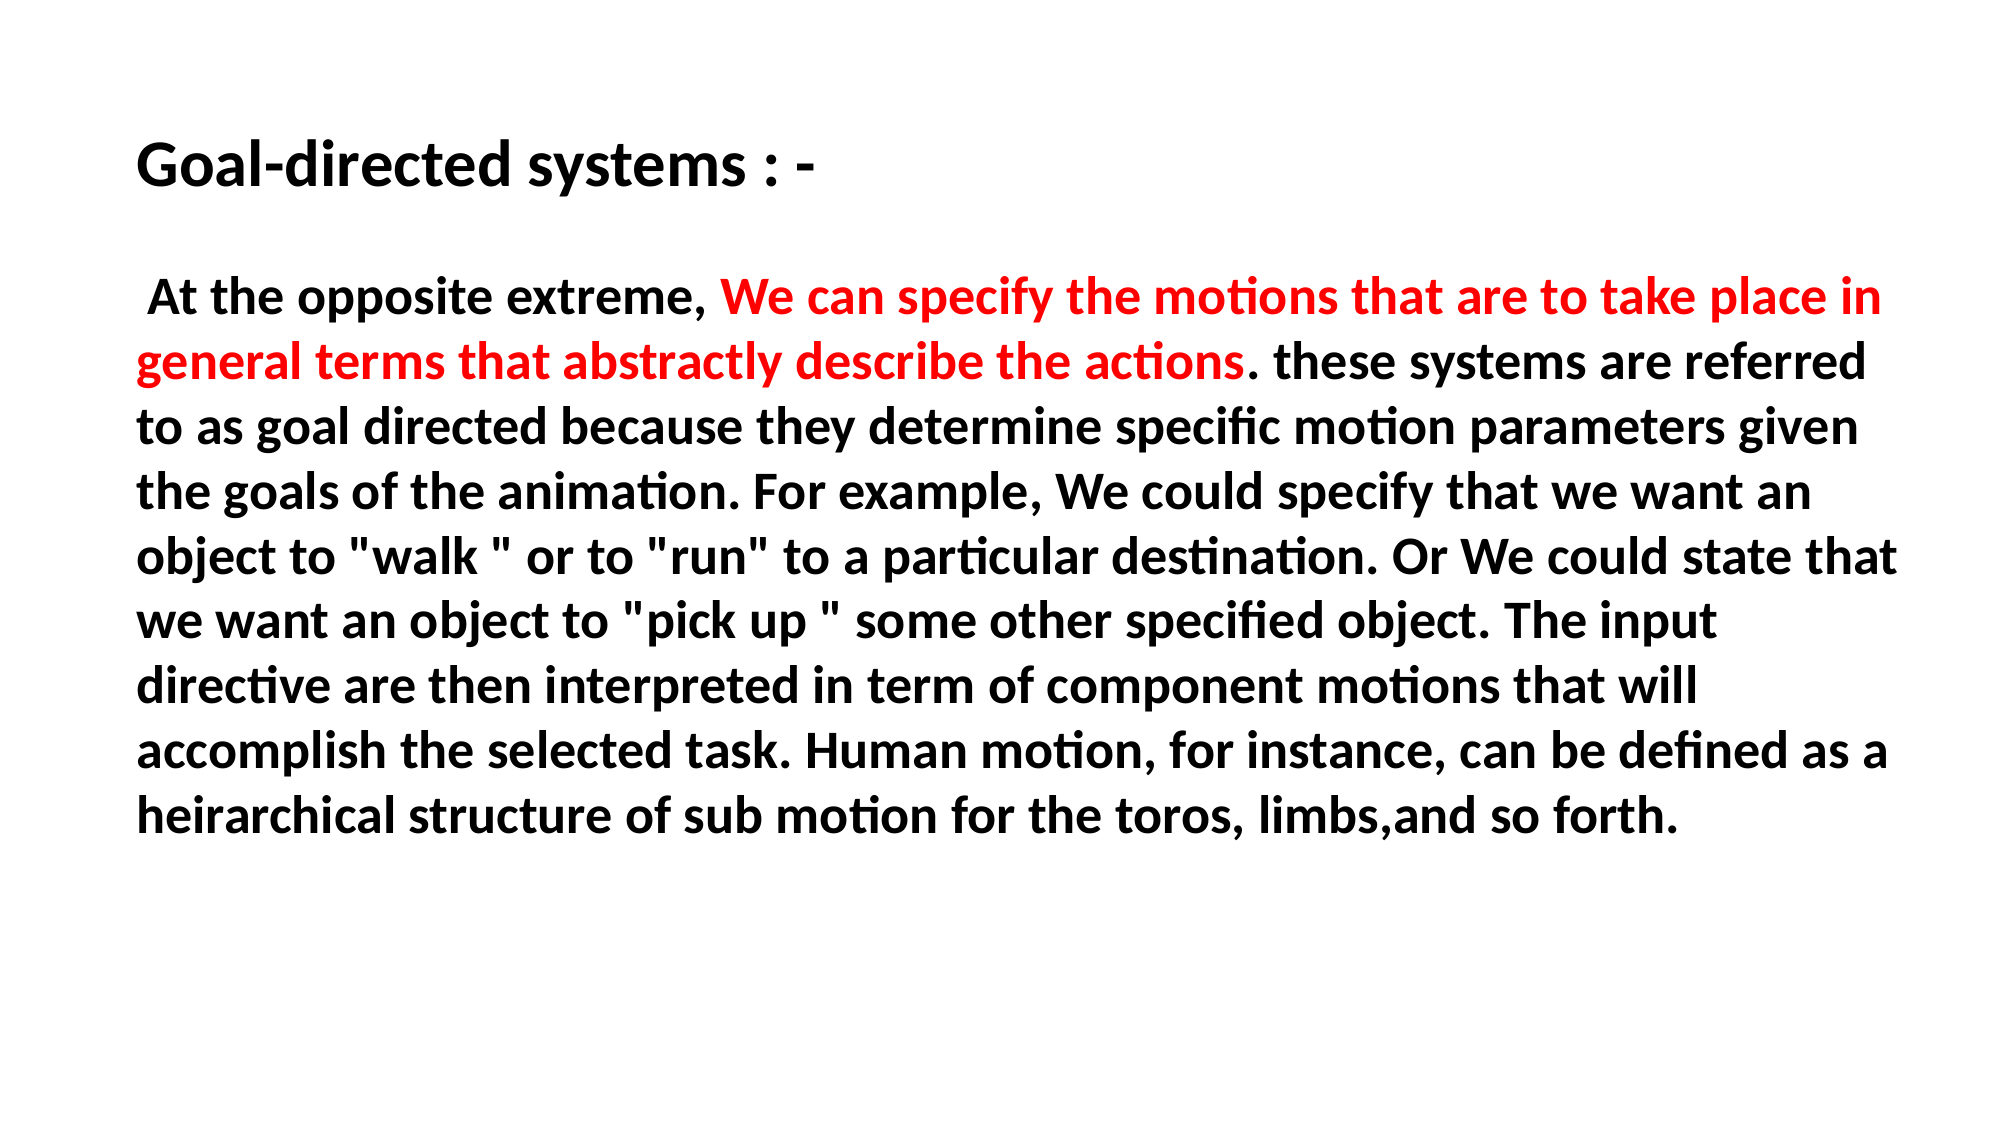

Goal-directed systems : -

 At the opposite extreme, We can specify the motions that are to take place in general terms that abstractly describe the actions. these systems are referred to as goal directed because they determine specific motion parameters given the goals of the animation. For example, We could specify that we want an object to "walk " or to "run" to a particular destination. Or We could state that we want an object to "pick up " some other specified object. The input directive are then interpreted in term of component motions that will accomplish the selected task. Human motion, for instance, can be defined as a heirarchical structure of sub motion for the toros, limbs,and so forth.